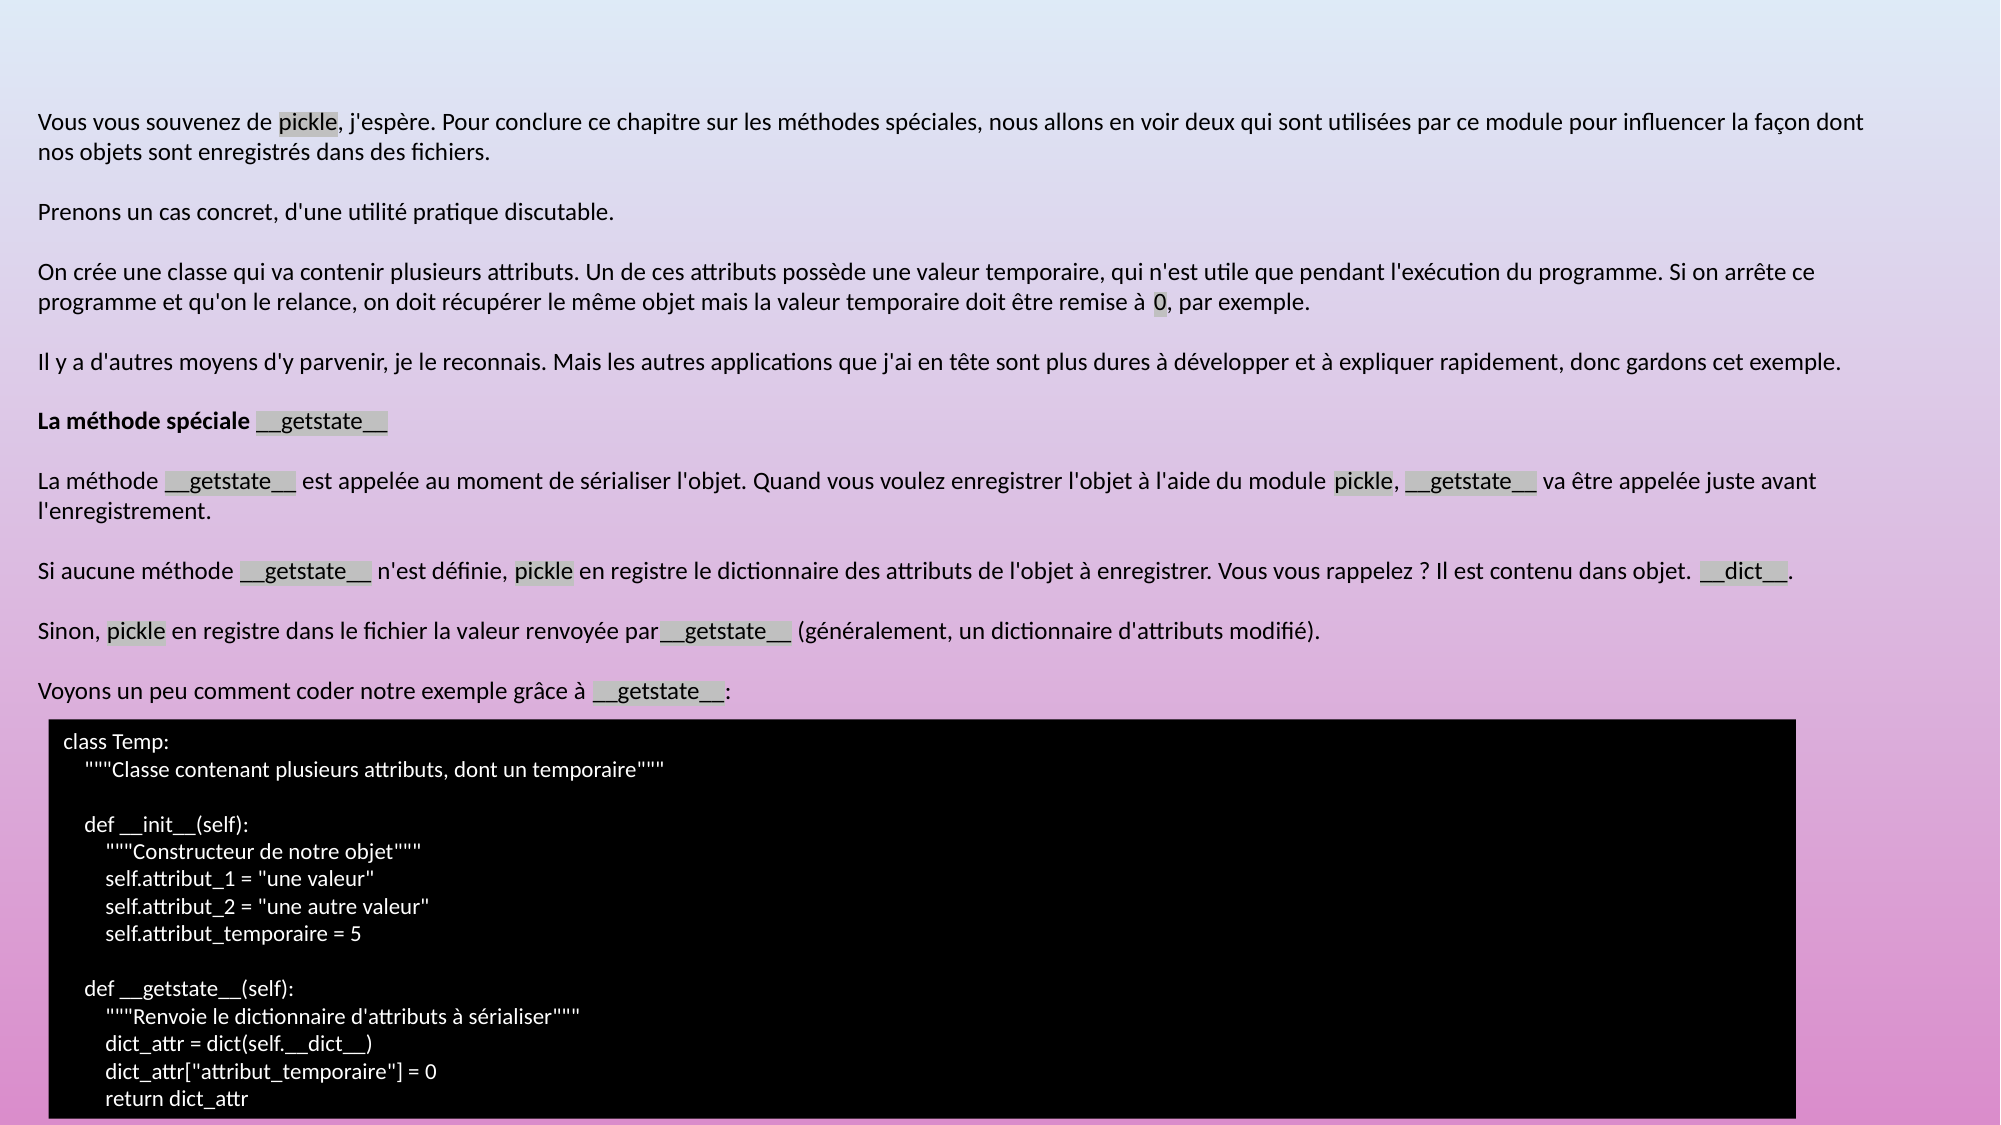

# Des méthodes spéciales utiles à pickle
Vous vous souvenez de pickle, j'espère. Pour conclure ce chapitre sur les méthodes spéciales, nous allons en voir deux qui sont utilisées par ce module pour influencer la façon dont nos objets sont enregistrés dans des fichiers.

Prenons un cas concret, d'une utilité pratique discutable.

On crée une classe qui va contenir plusieurs attributs. Un de ces attributs possède une valeur temporaire, qui n'est utile que pendant l'exécution du programme. Si on arrête ce programme et qu'on le relance, on doit récupérer le même objet mais la valeur temporaire doit être remise à 0, par exemple.

Il y a d'autres moyens d'y parvenir, je le reconnais. Mais les autres applications que j'ai en tête sont plus dures à développer et à expliquer rapidement, donc gardons cet exemple.

La méthode spéciale __getstate__

La méthode __getstate__ est appelée au moment de sérialiser l'objet. Quand vous voulez enregistrer l'objet à l'aide du module pickle, __getstate__ va être appelée juste avant l'enregistrement.

Si aucune méthode __getstate__ n'est définie, pickle en registre le dictionnaire des attributs de l'objet à enregistrer. Vous vous rappelez ? Il est contenu dans objet. __dict__.

Sinon, pickle en registre dans le fichier la valeur renvoyée par__getstate__ (généralement, un dictionnaire d'attributs modifié).

Voyons un peu comment coder notre exemple grâce à __getstate__:
class Temp:
    """Classe contenant plusieurs attributs, dont un temporaire"""

    def __init__(self):
        """Constructeur de notre objet"""
        self.attribut_1 = "une valeur"
        self.attribut_2 = "une autre valeur"
        self.attribut_temporaire = 5

    def __getstate__(self):
        """Renvoie le dictionnaire d'attributs à sérialiser"""
        dict_attr = dict(self.__dict__)
        dict_attr["attribut_temporaire"] = 0
        return dict_attr

408